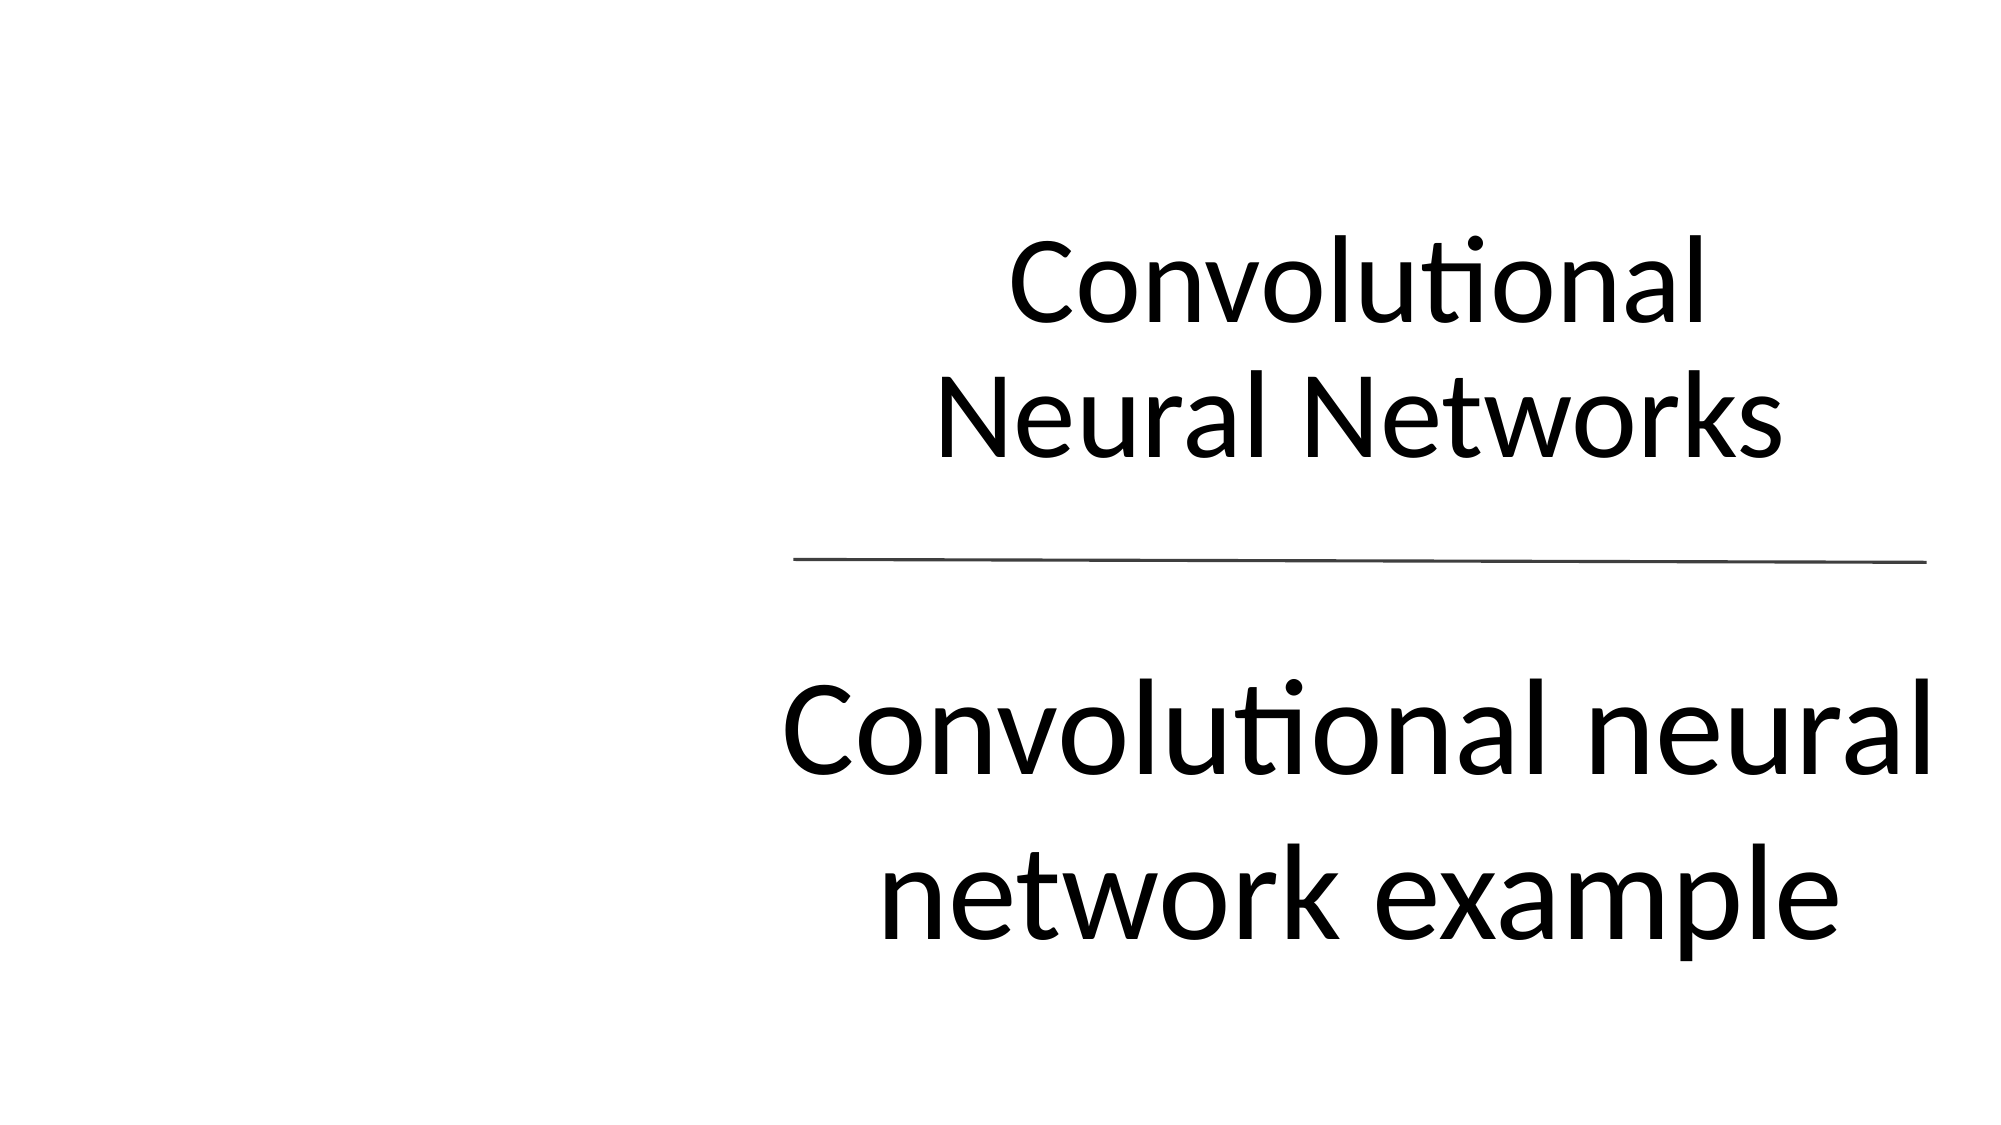

# Convolutional Neural Networks
Convolutional neural network example